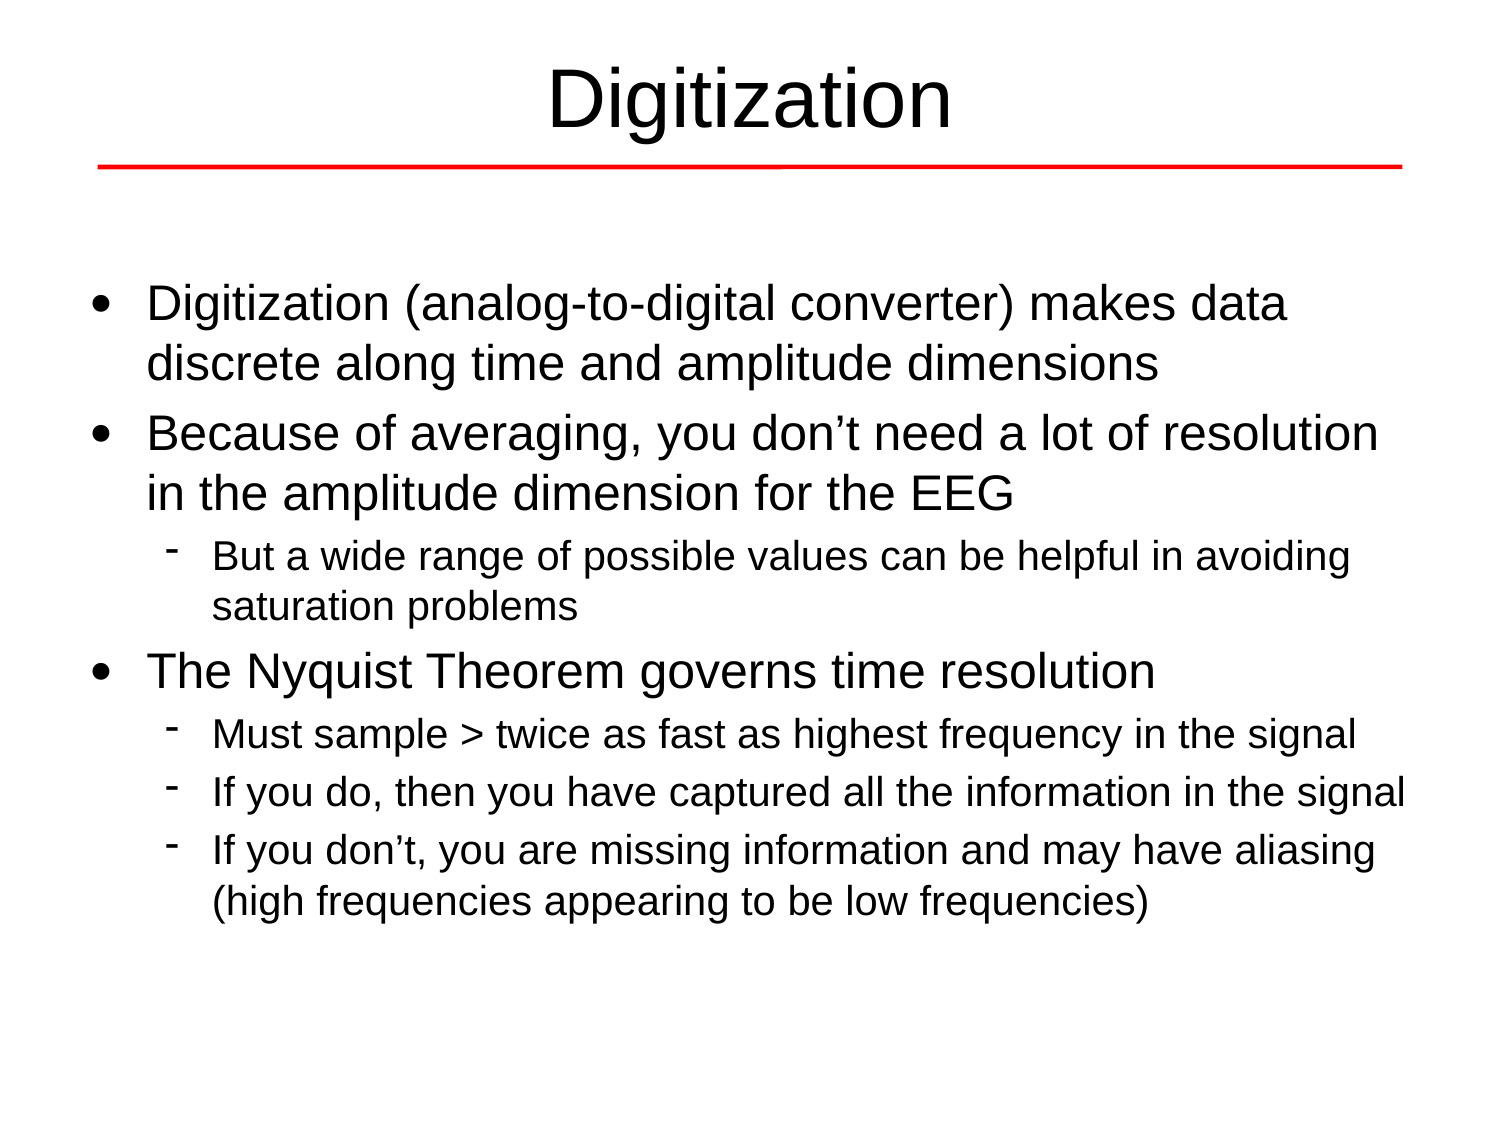

# Digitization

Digitization (analog-to-digital converter) makes data discrete along time and amplitude dimensions
Because of averaging, you don’t need a lot of resolution in the amplitude dimension for the EEG
But a wide range of possible values can be helpful in avoiding saturation problems
The Nyquist Theorem governs time resolution
Must sample > twice as fast as highest frequency in the signal
If you do, then you have captured all the information in the signal
If you don’t, you are missing information and may have aliasing (high frequencies appearing to be low frequencies)